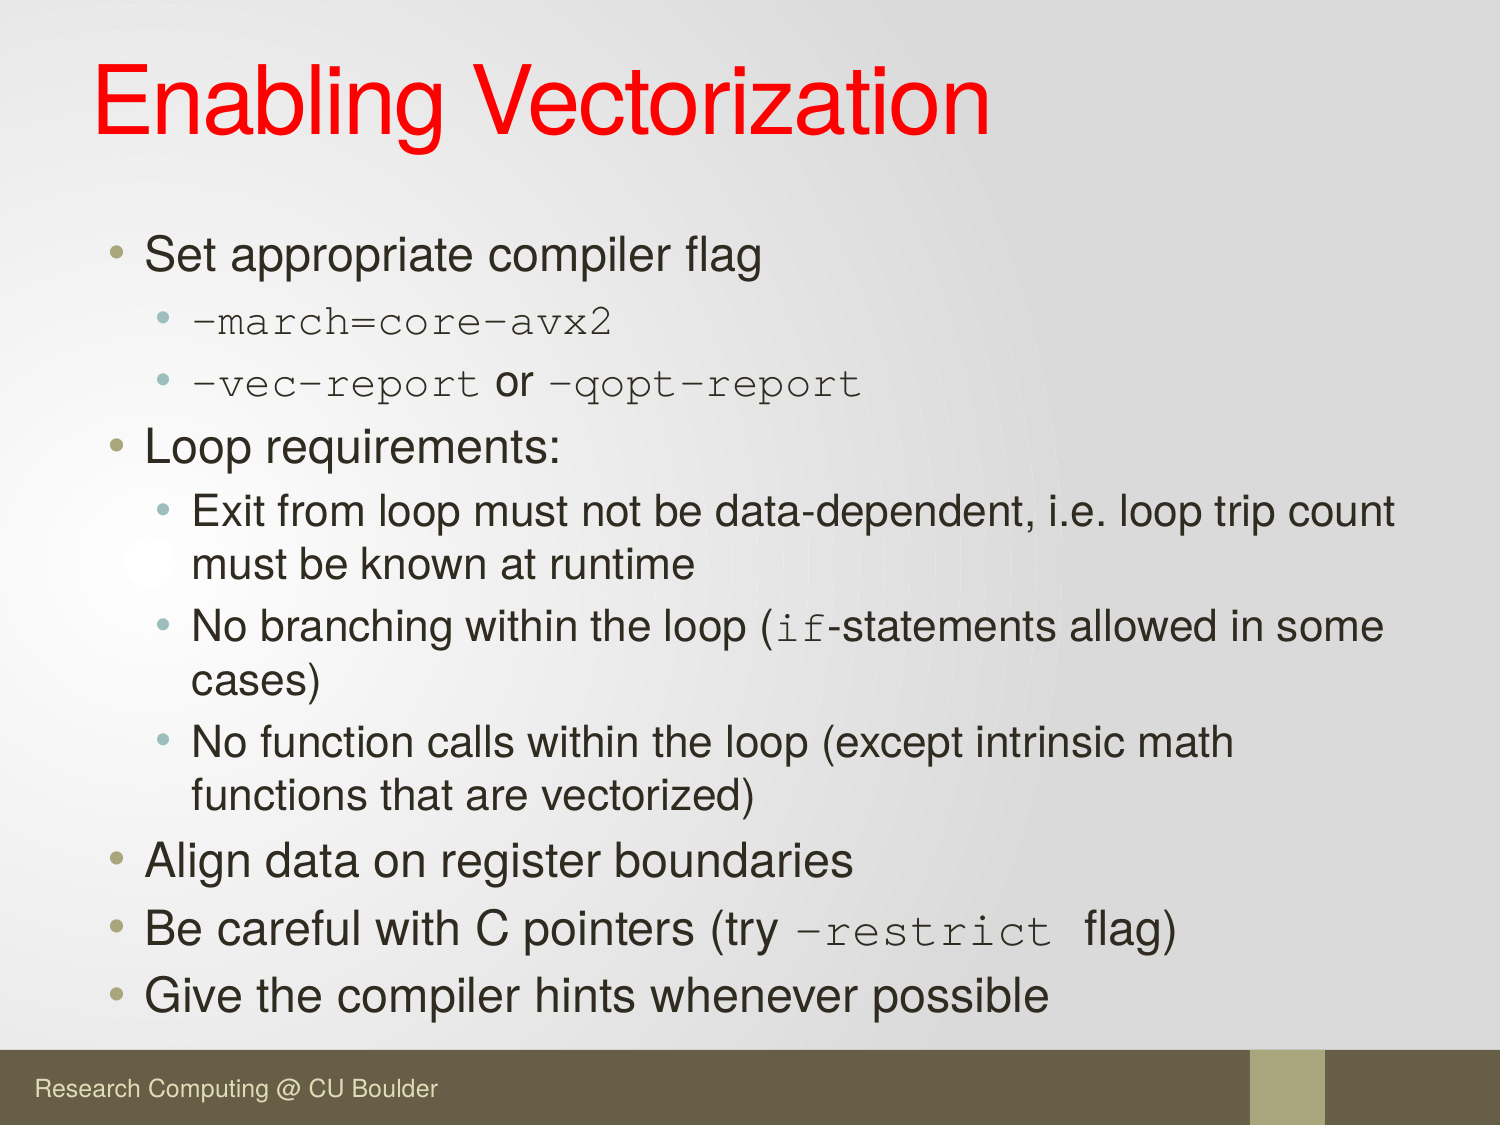

# Enabling Vectorization
Set appropriate compiler flag
-march=core-avx2
-vec-report or -qopt-report
Loop requirements:
Exit from loop must not be data-dependent, i.e. loop trip count must be known at runtime
No branching within the loop (if-statements allowed in some cases)
No function calls within the loop (except intrinsic math functions that are vectorized)
Align data on register boundaries
Be careful with C pointers (try -restrict flag)
Give the compiler hints whenever possible